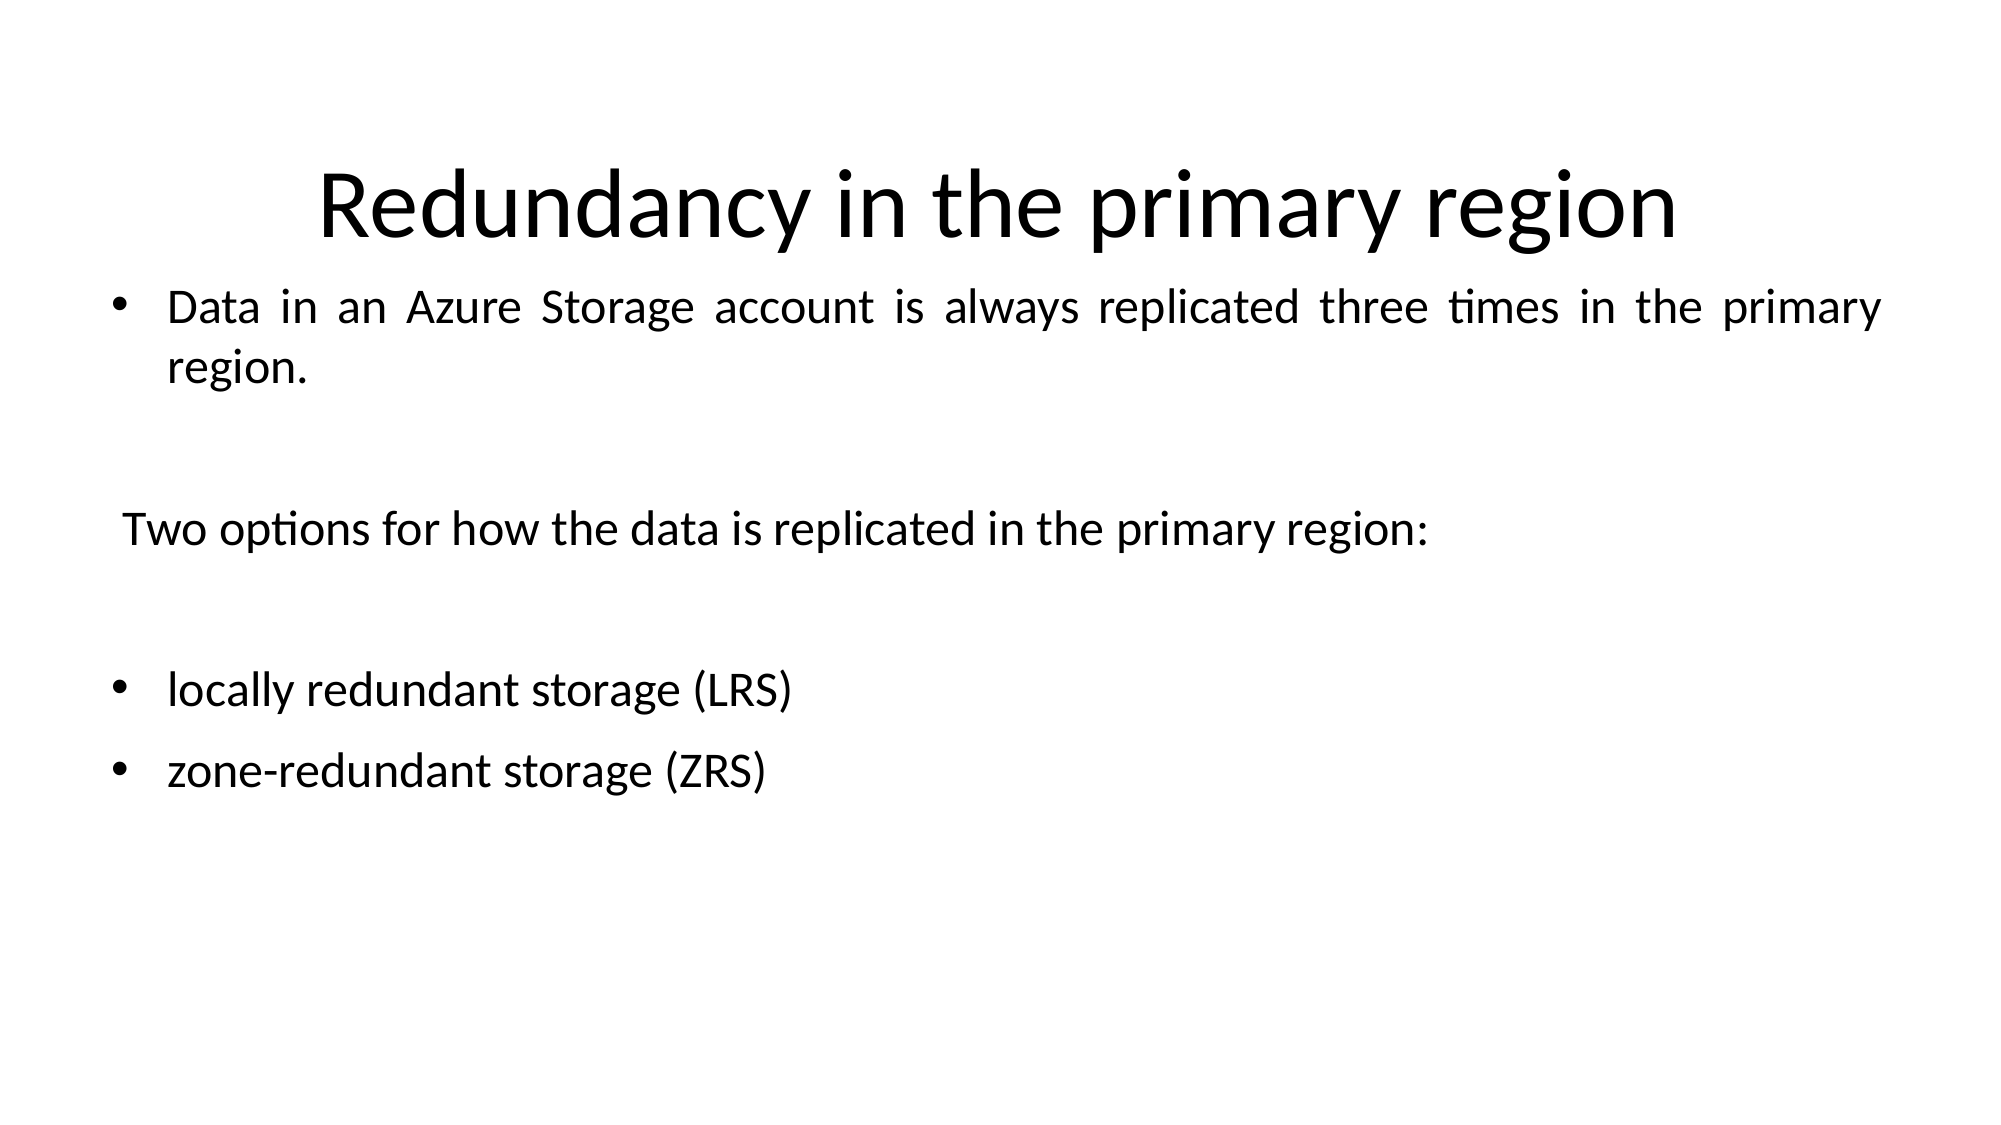

# Redundancy in the primary region
Data in an Azure Storage account is always replicated three times in the primary region.

 Two options for how the data is replicated in the primary region:

locally redundant storage (LRS)
zone-redundant storage (ZRS)